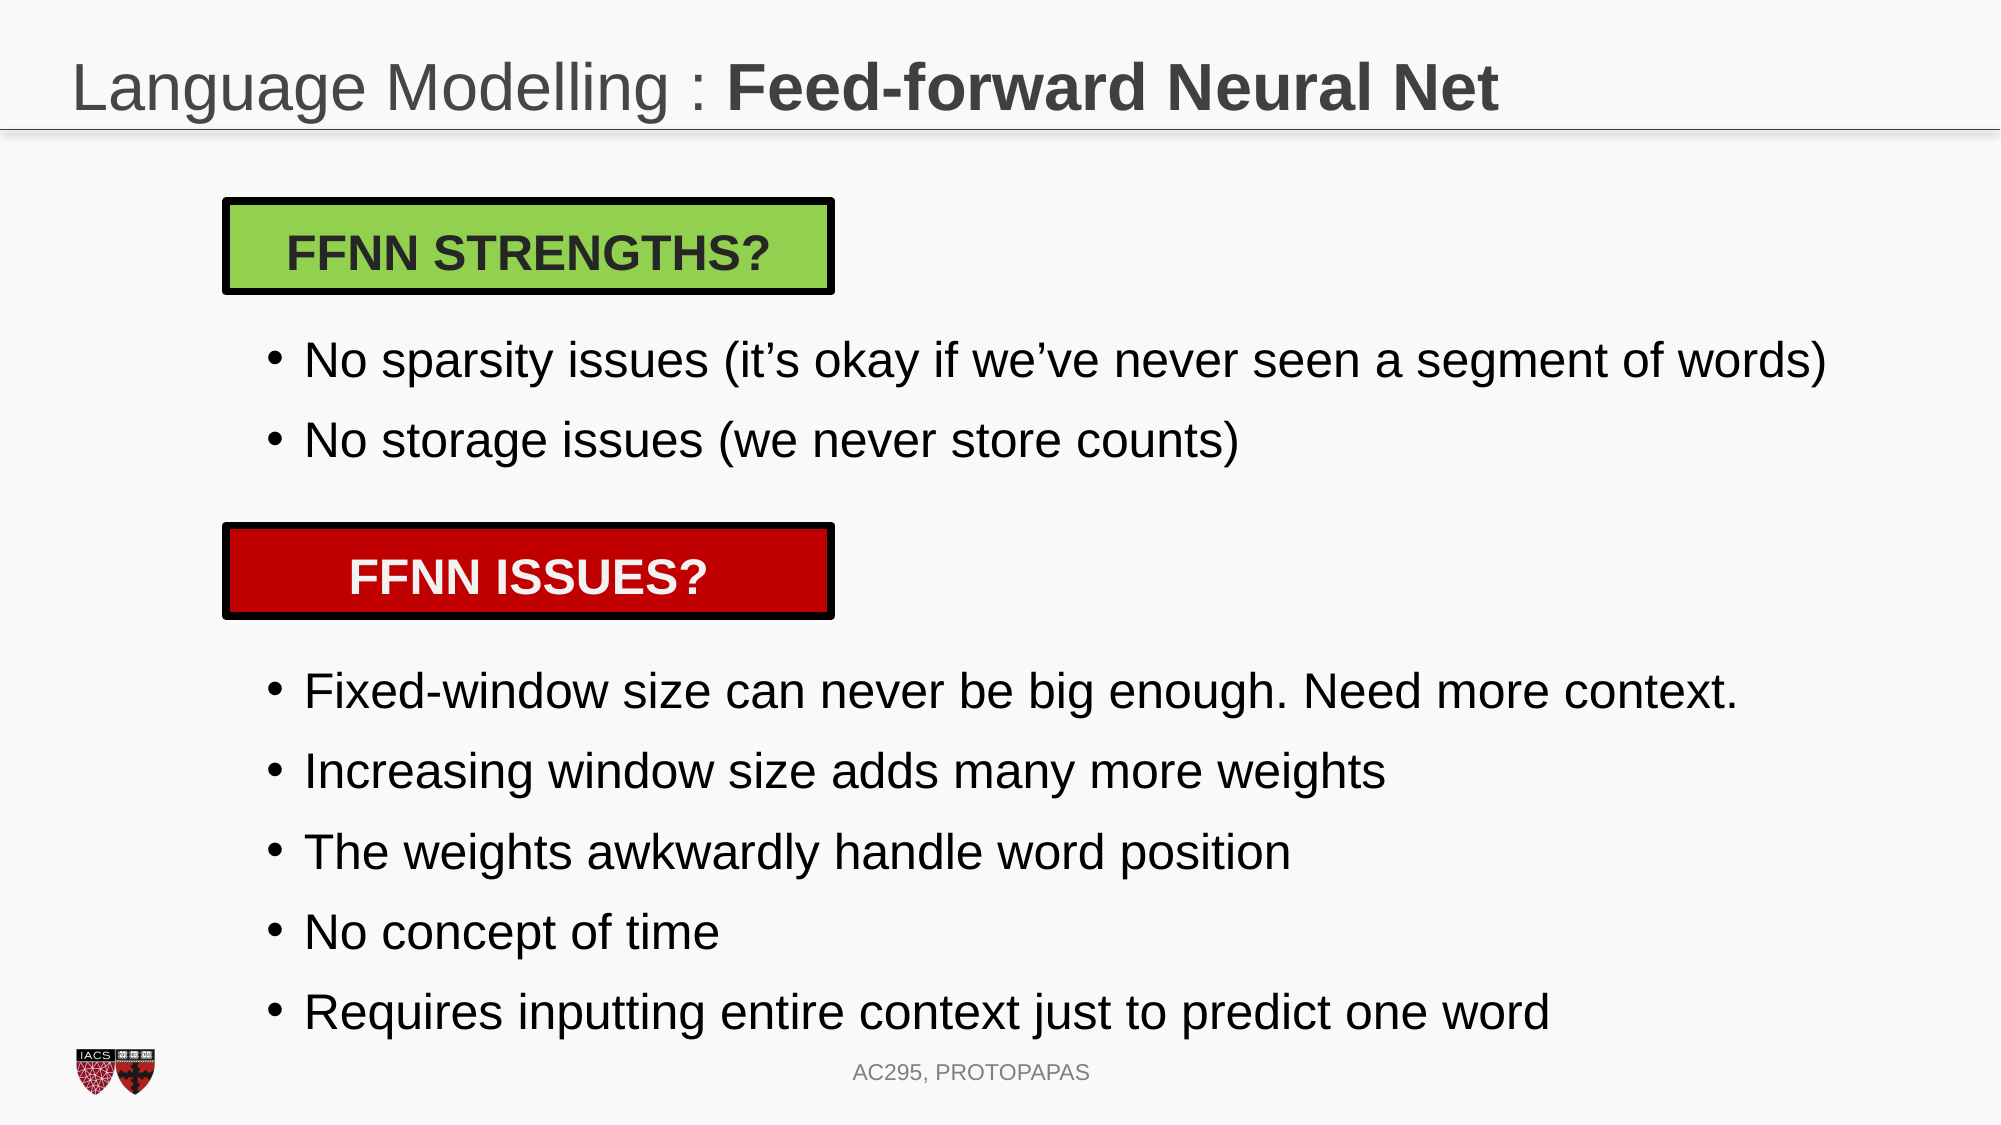

# Language Modelling : Feed-forward Neural Net
FFNN STRENGTHS?
No sparsity issues (it’s okay if we’ve never seen a segment of words)
No storage issues (we never store counts)
FFNN ISSUES?
Fixed-window size can never be big enough. Need more context.
Increasing window size adds many more weights
The weights awkwardly handle word position
No concept of time
Requires inputting entire context just to predict one word